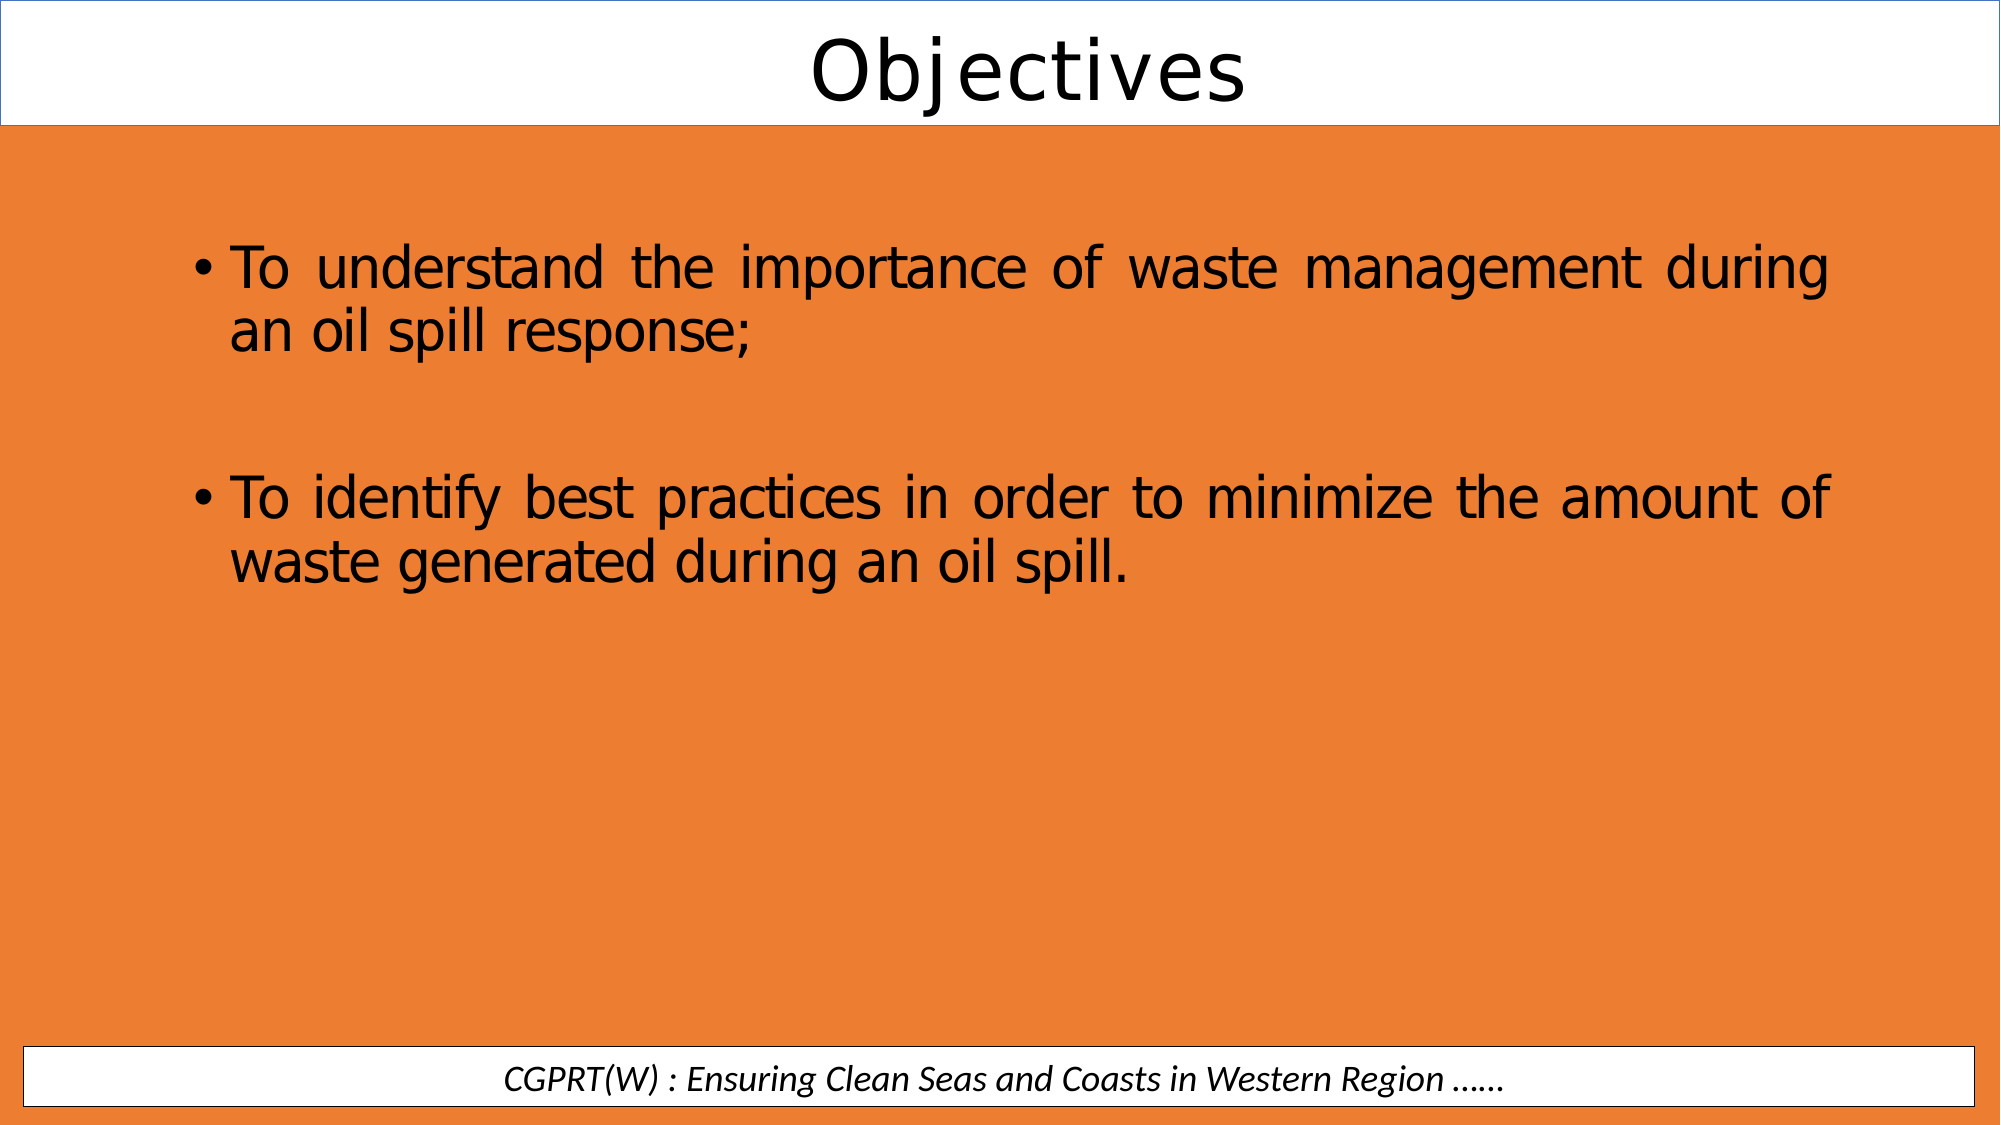

Objectives
To understand the importance of waste management during an oil spill response;

To identify best practices in order to minimize the amount of waste generated during an oil spill.
 CGPRT(W) : Ensuring Clean Seas and Coasts in Western Region ……